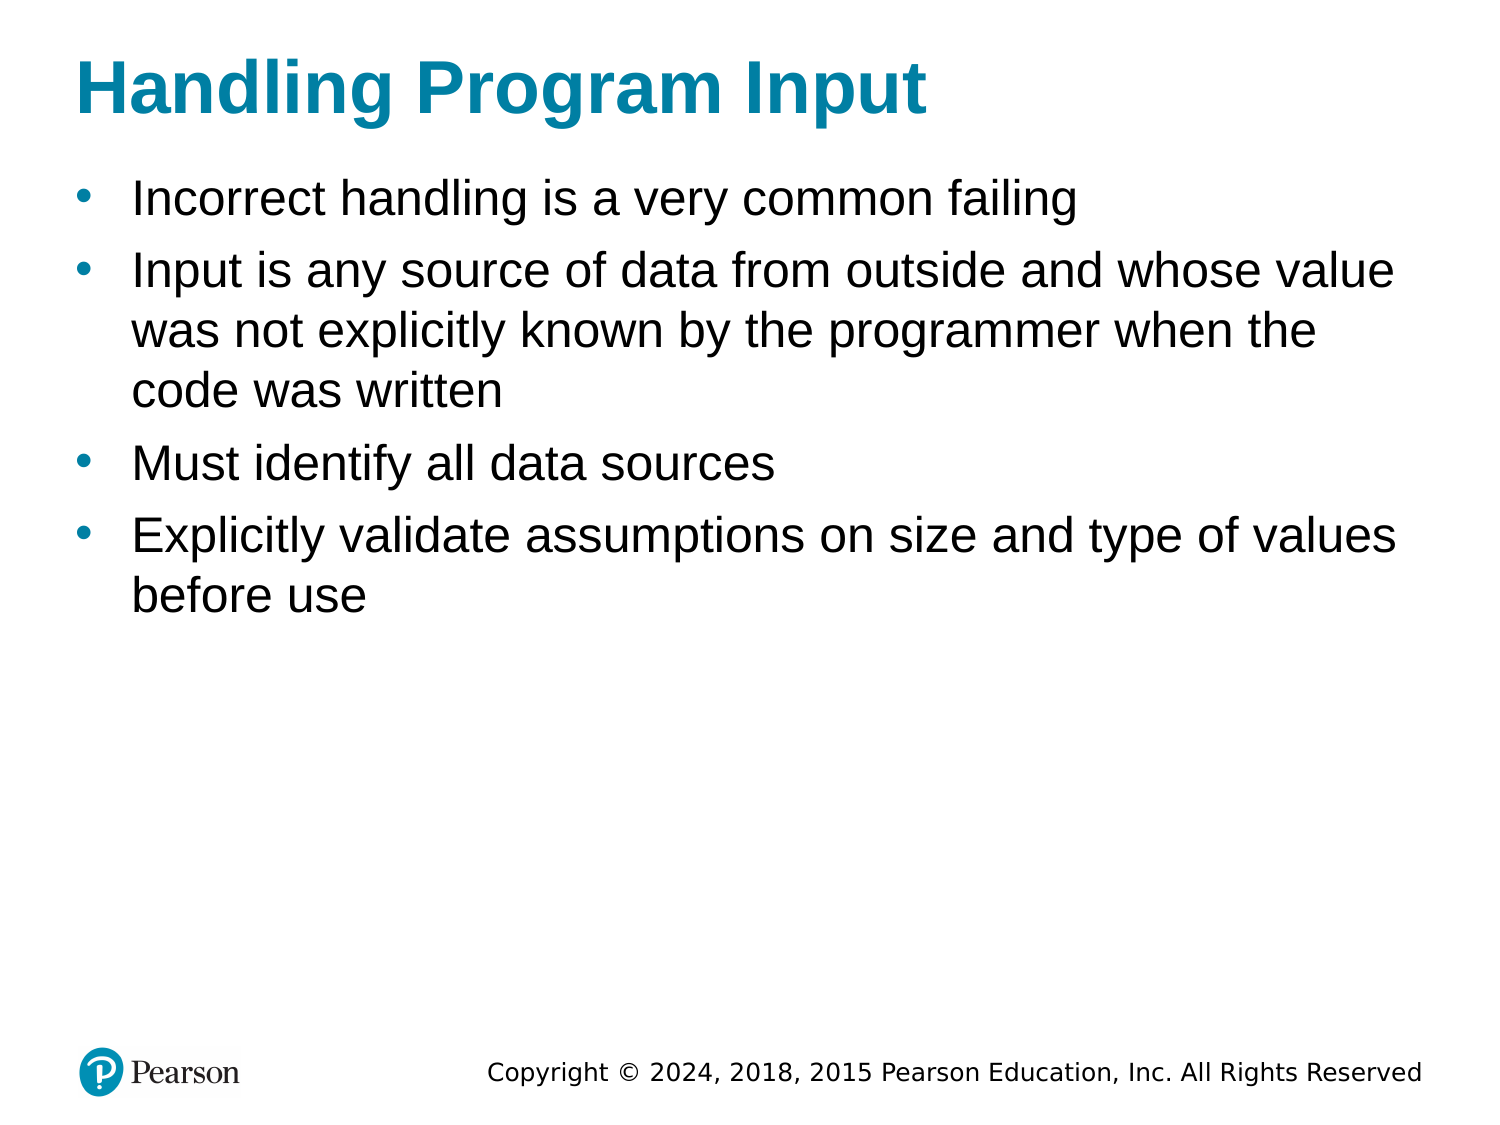

# Handling Program Input
Incorrect handling is a very common failing
Input is any source of data from outside and whose value was not explicitly known by the programmer when the code was written
Must identify all data sources
Explicitly validate assumptions on size and type of values before use